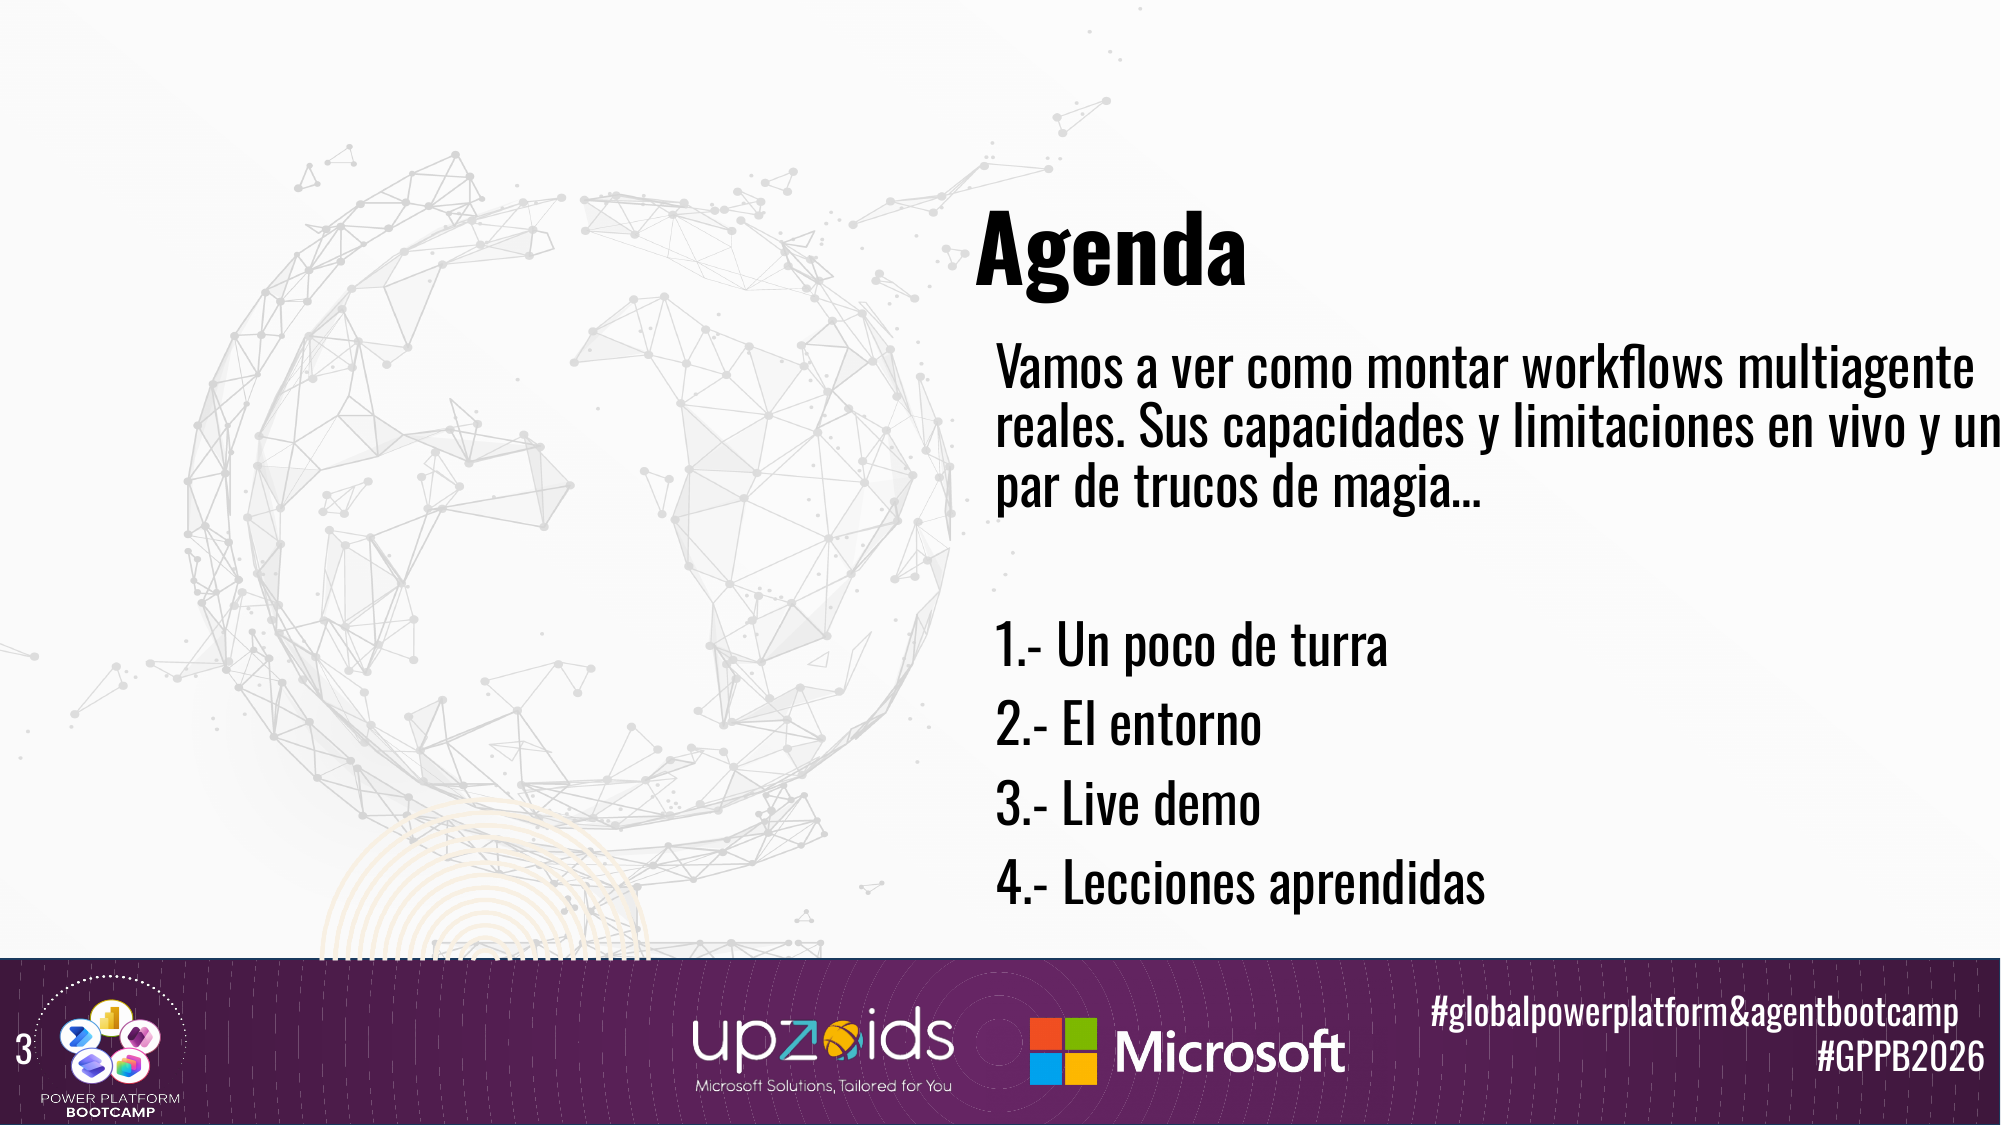

Agenda
Vamos a ver como montar workflows multiagente reales. Sus capacidades y limitaciones en vivo y un par de trucos de magia…

1.- Un poco de turra
2.- El entorno
3.- Live demo
4.- Lecciones aprendidas
3